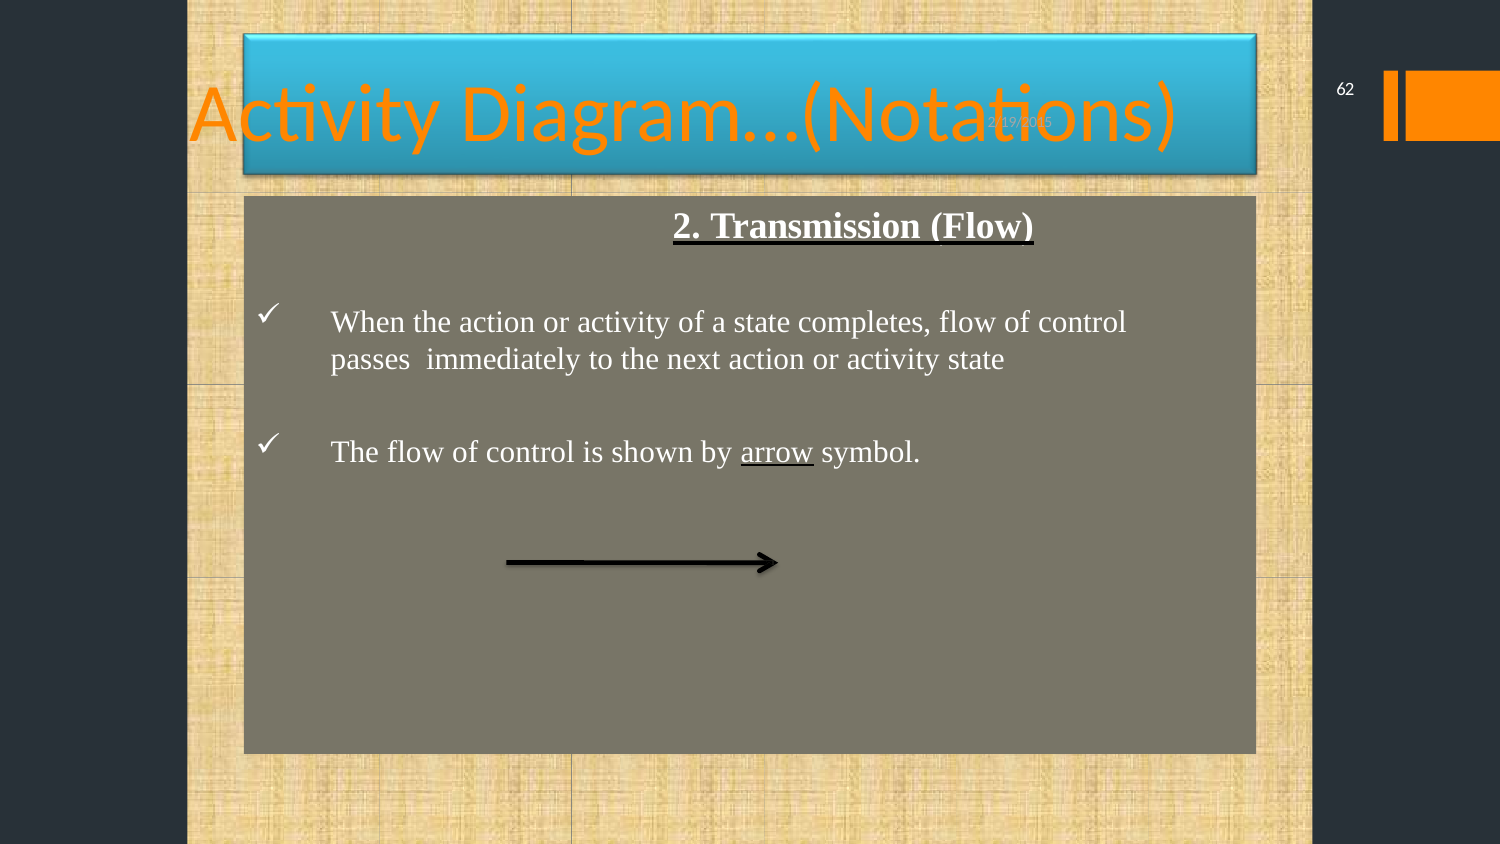

# Activity Diagram…(Notations)
62
2/19/2015

2. Transmission (Flow)

When the action or activity of a state completes, flow of control passes  immediately to the next action or activity state

The flow of control is shown by arrow symbol.